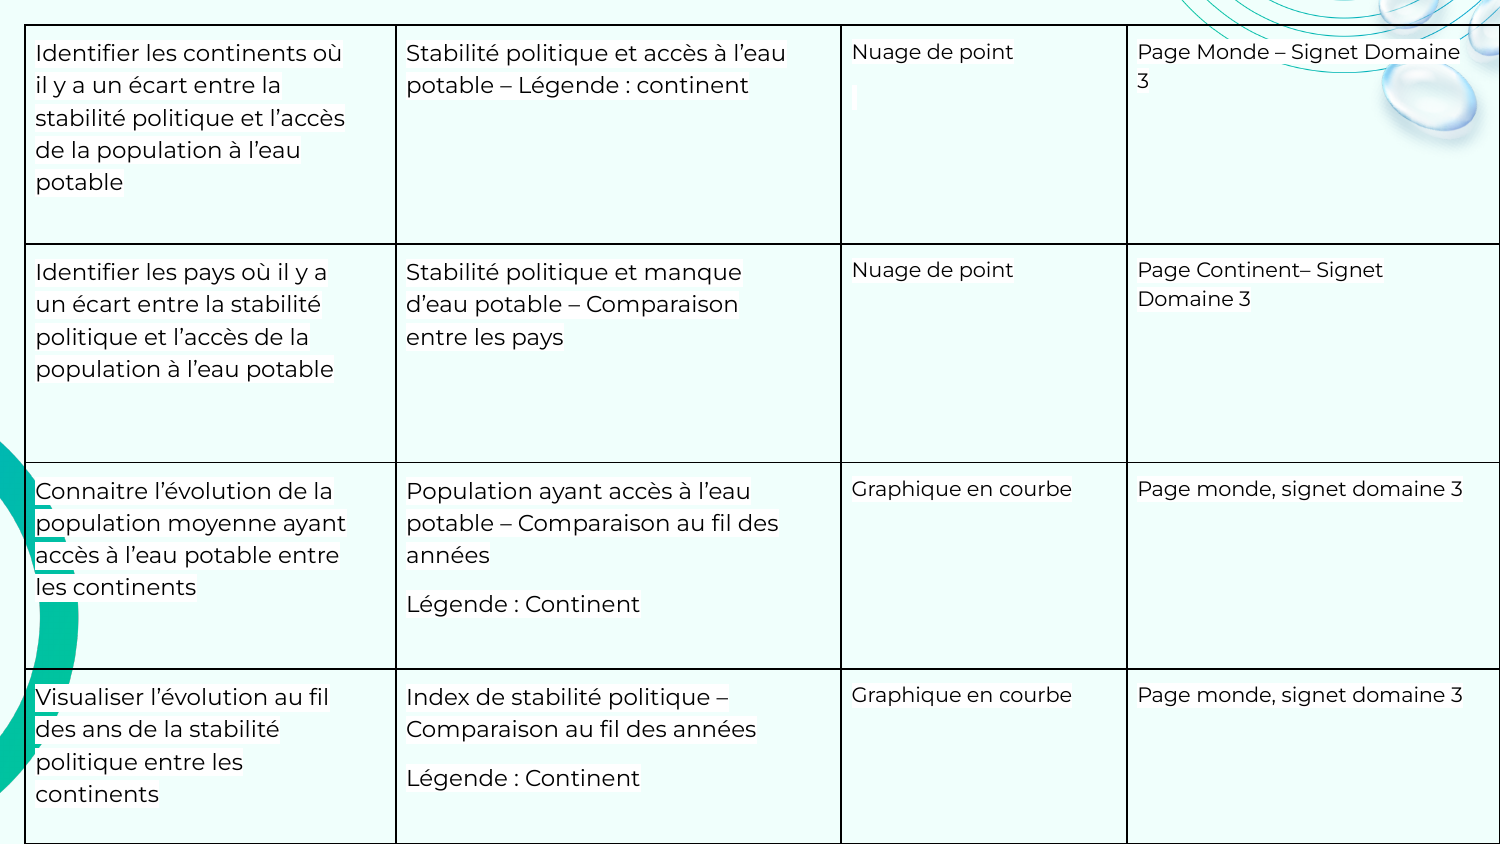

| Identifier les continents où il y a un écart entre la stabilité politique et l’accès de la population à l’eau potable | Stabilité politique et accès à l’eau potable – Légende : continent | Nuage de point | Page Monde – Signet Domaine 3 |
| --- | --- | --- | --- |
| Identifier les pays où il y a un écart entre la stabilité politique et l’accès de la population à l’eau potable | Stabilité politique et manque d’eau potable – Comparaison entre les pays | Nuage de point | Page Continent– Signet Domaine 3 |
| Connaitre l’évolution de la population moyenne ayant accès à l’eau potable entre les continents | Population ayant accès à l’eau potable – Comparaison au fil des années Légende : Continent | Graphique en courbe | Page monde, signet domaine 3 |
| Visualiser l’évolution au fil des ans de la stabilité politique entre les continents | Index de stabilité politique – Comparaison au fil des années Légende : Continent | Graphique en courbe | Page monde, signet domaine 3 |